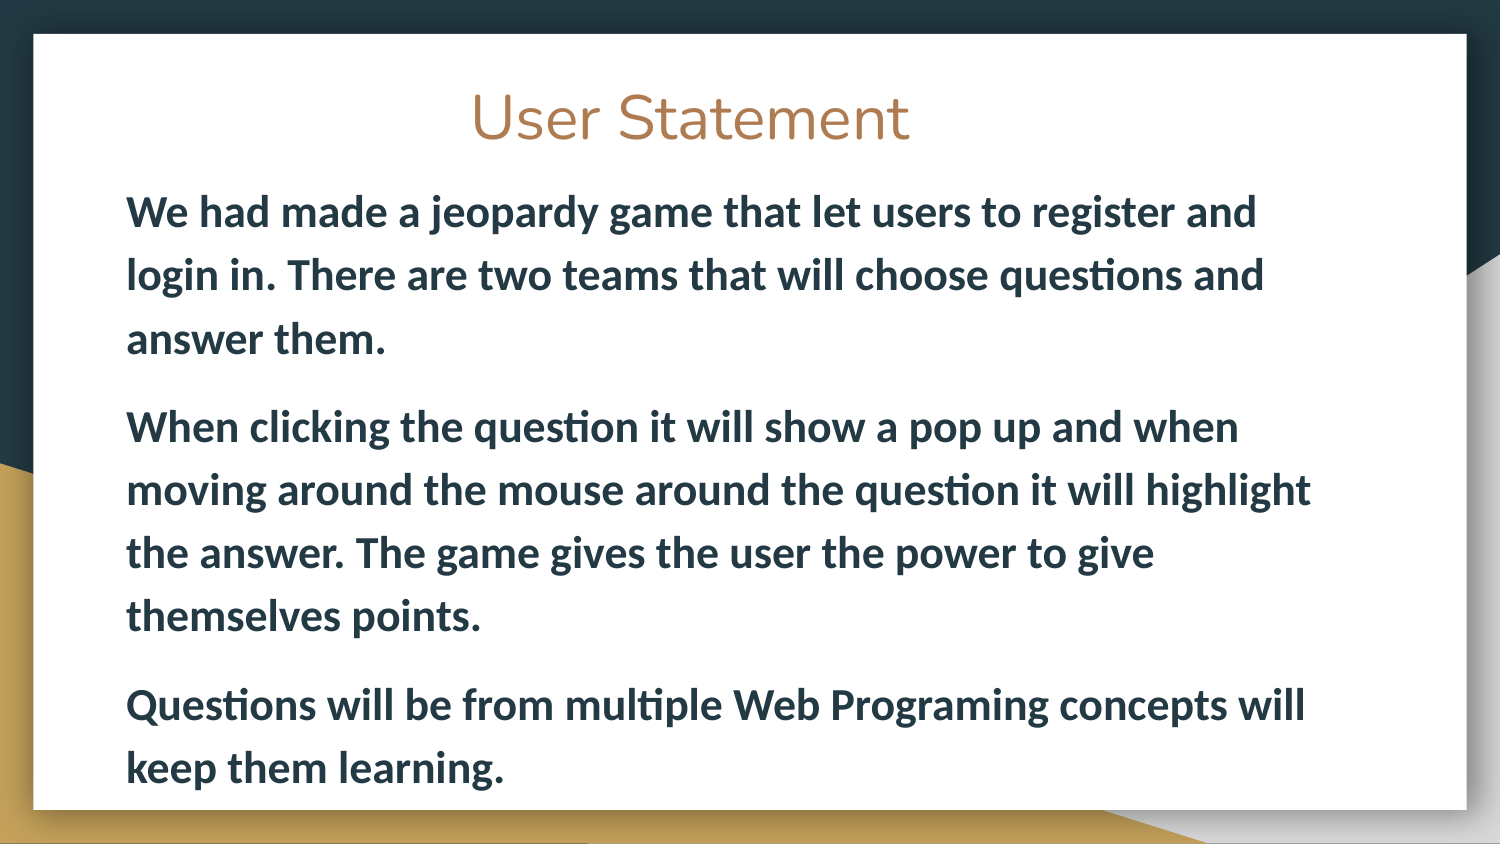

# User Statement
We had made a jeopardy game that let users to register and login in. There are two teams that will choose questions and answer them.
When clicking the question it will show a pop up and when moving around the mouse around the question it will highlight the answer. The game gives the user the power to give themselves points.
Questions will be from multiple Web Programing concepts will keep them learning.